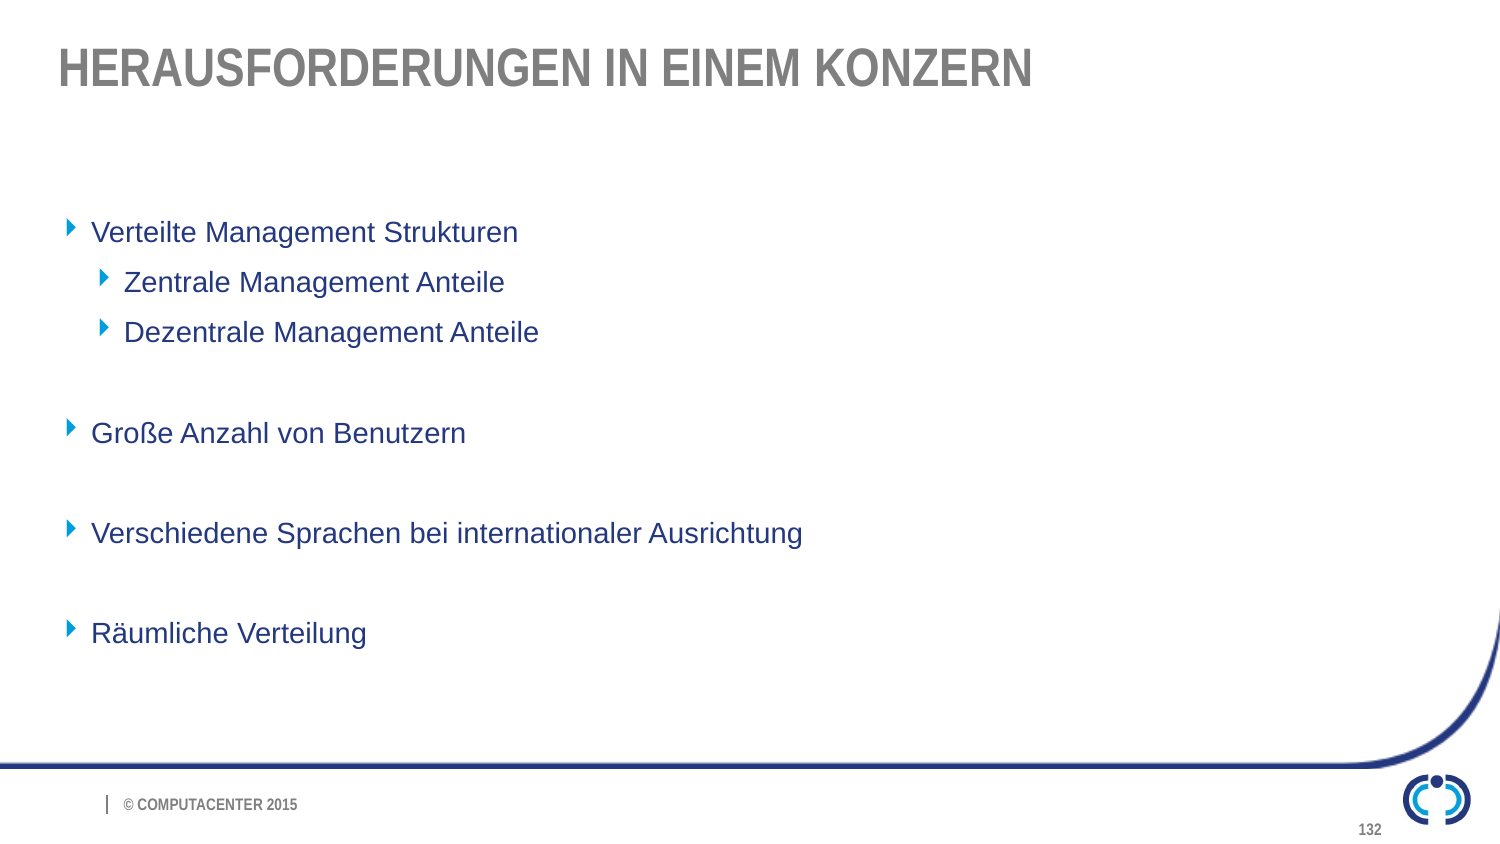

# Herausforderungen in einem Konzern
Verteilte Management Strukturen
Zentrale Management Anteile
Dezentrale Management Anteile

Große Anzahl von Benutzern

Verschiedene Sprachen bei internationaler Ausrichtung

Räumliche Verteilung

132